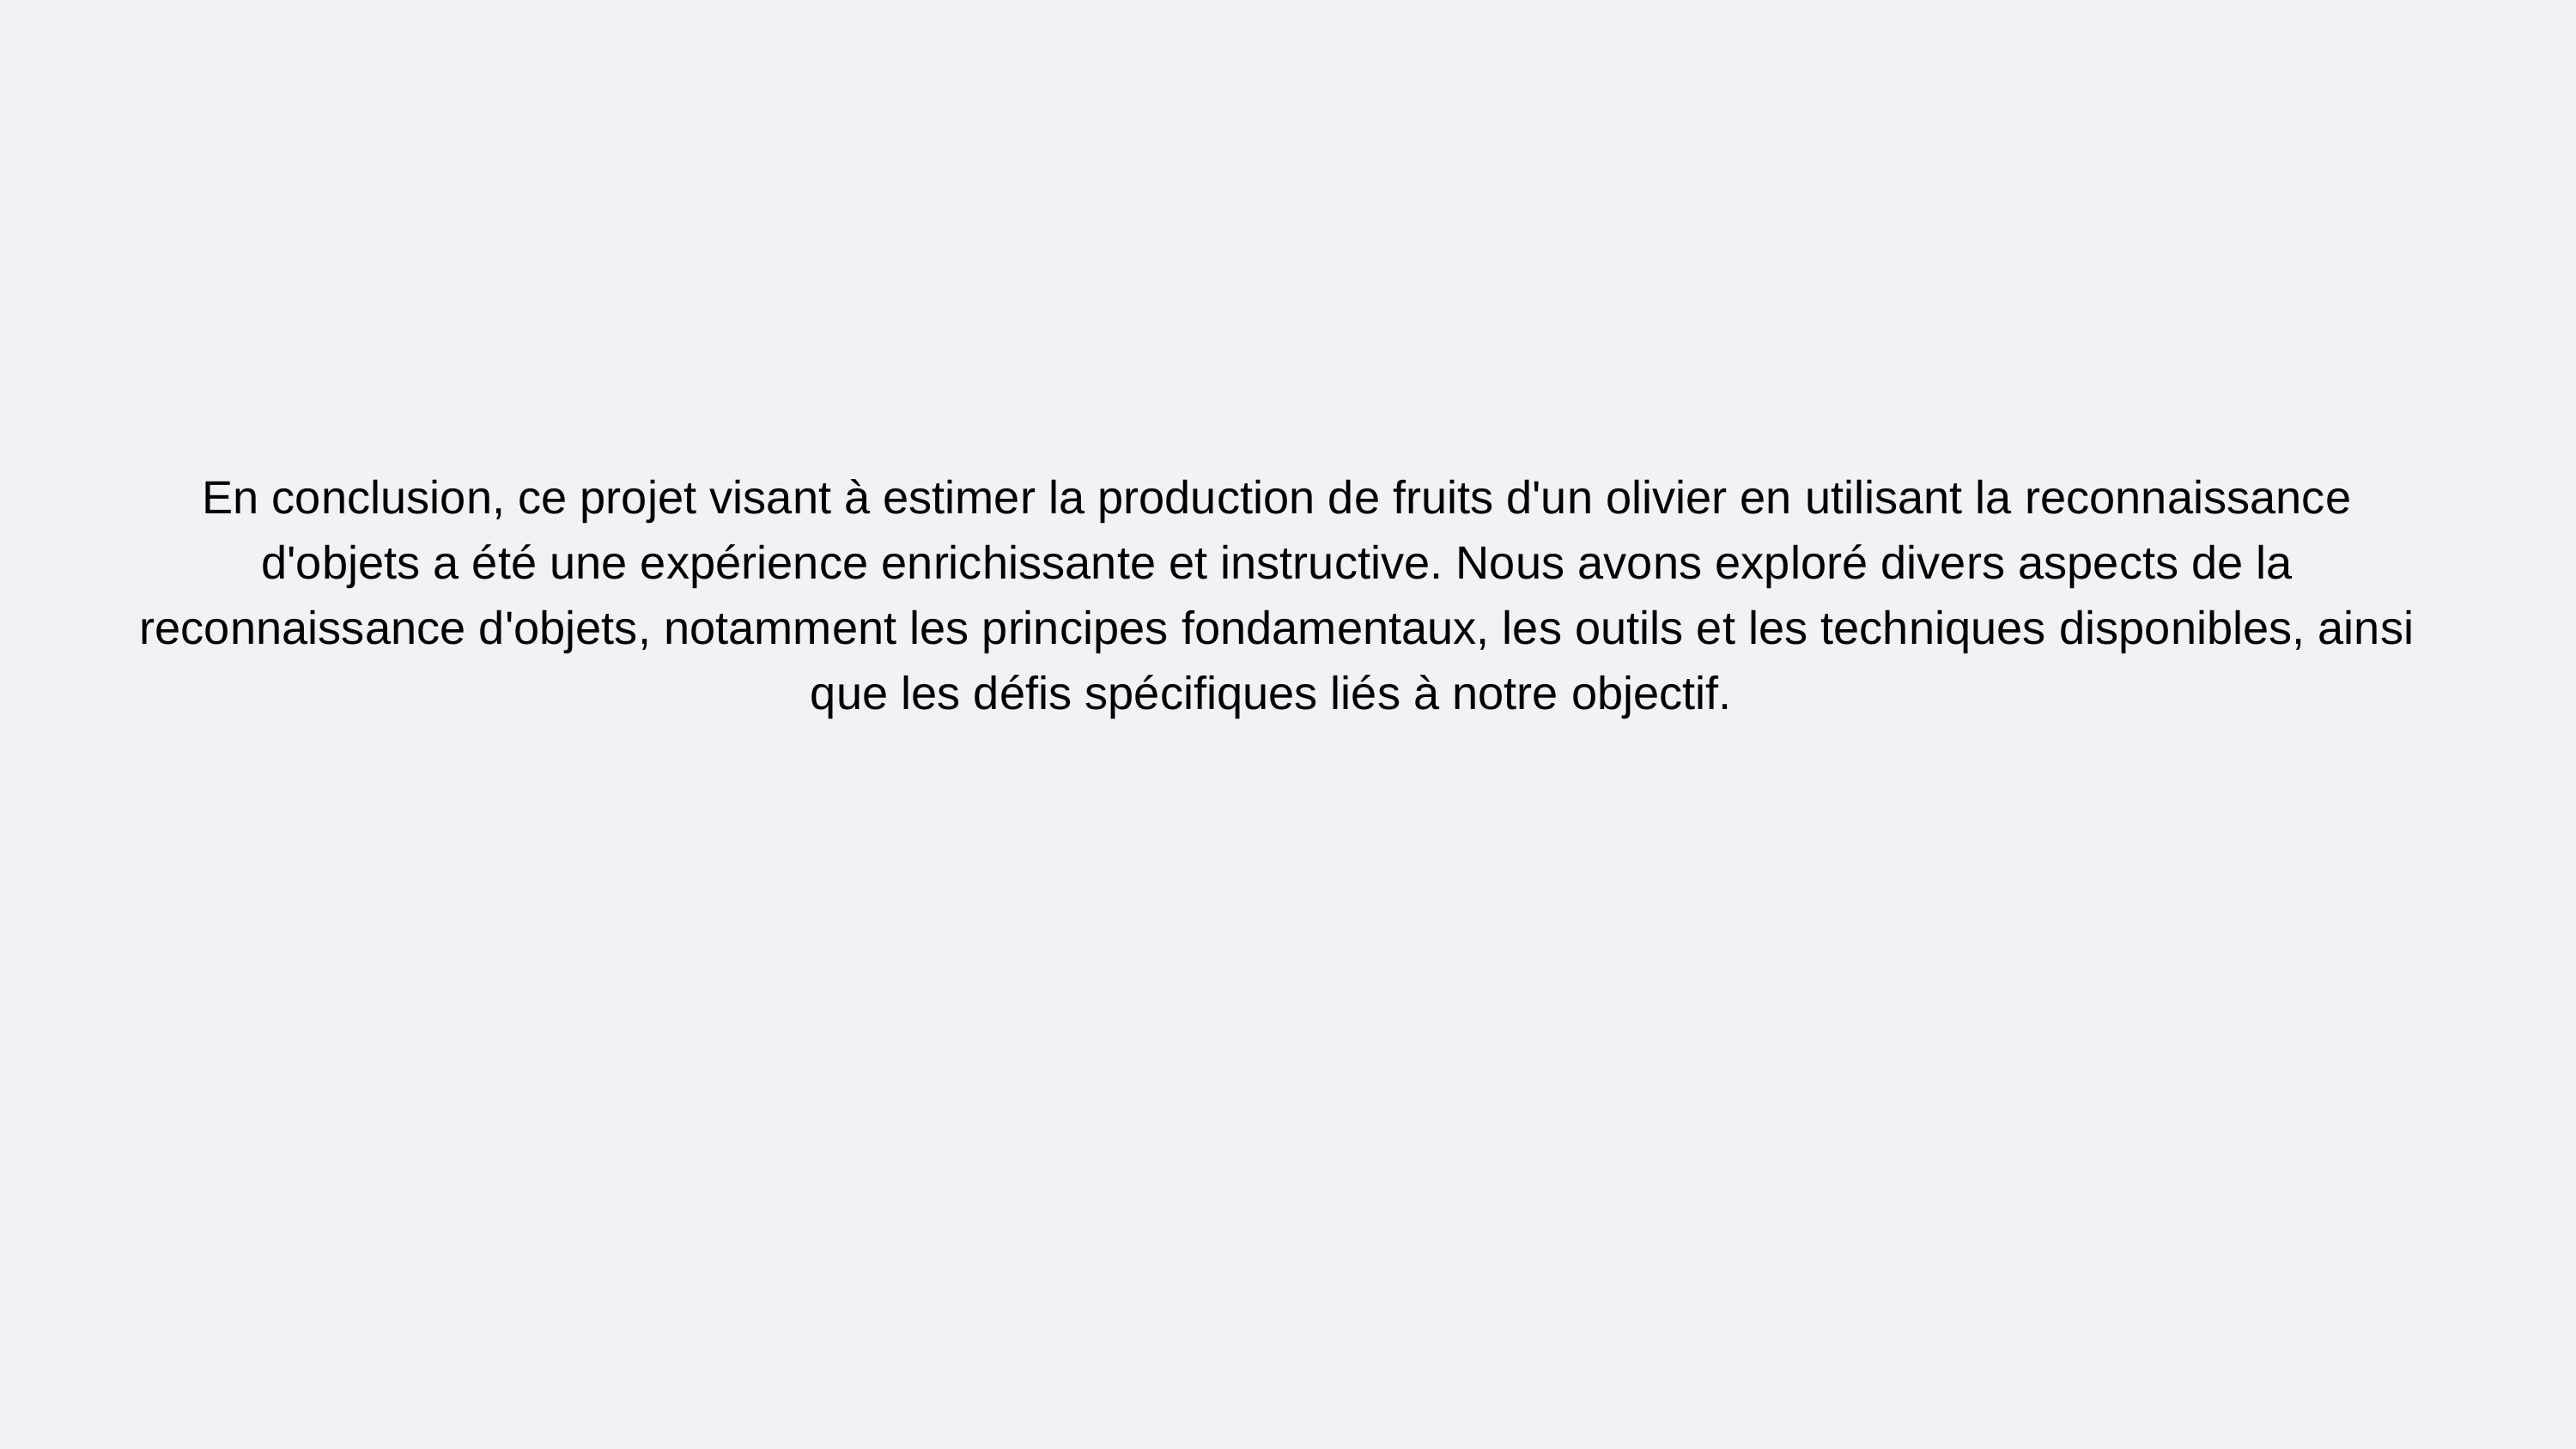

En conclusion, ce projet visant à estimer la production de fruits d'un olivier en utilisant la reconnaissance d'objets a été une expérience enrichissante et instructive. Nous avons exploré divers aspects de la reconnaissance d'objets, notamment les principes fondamentaux, les outils et les techniques disponibles, ainsi que les défis spécifiques liés à notre objectif.